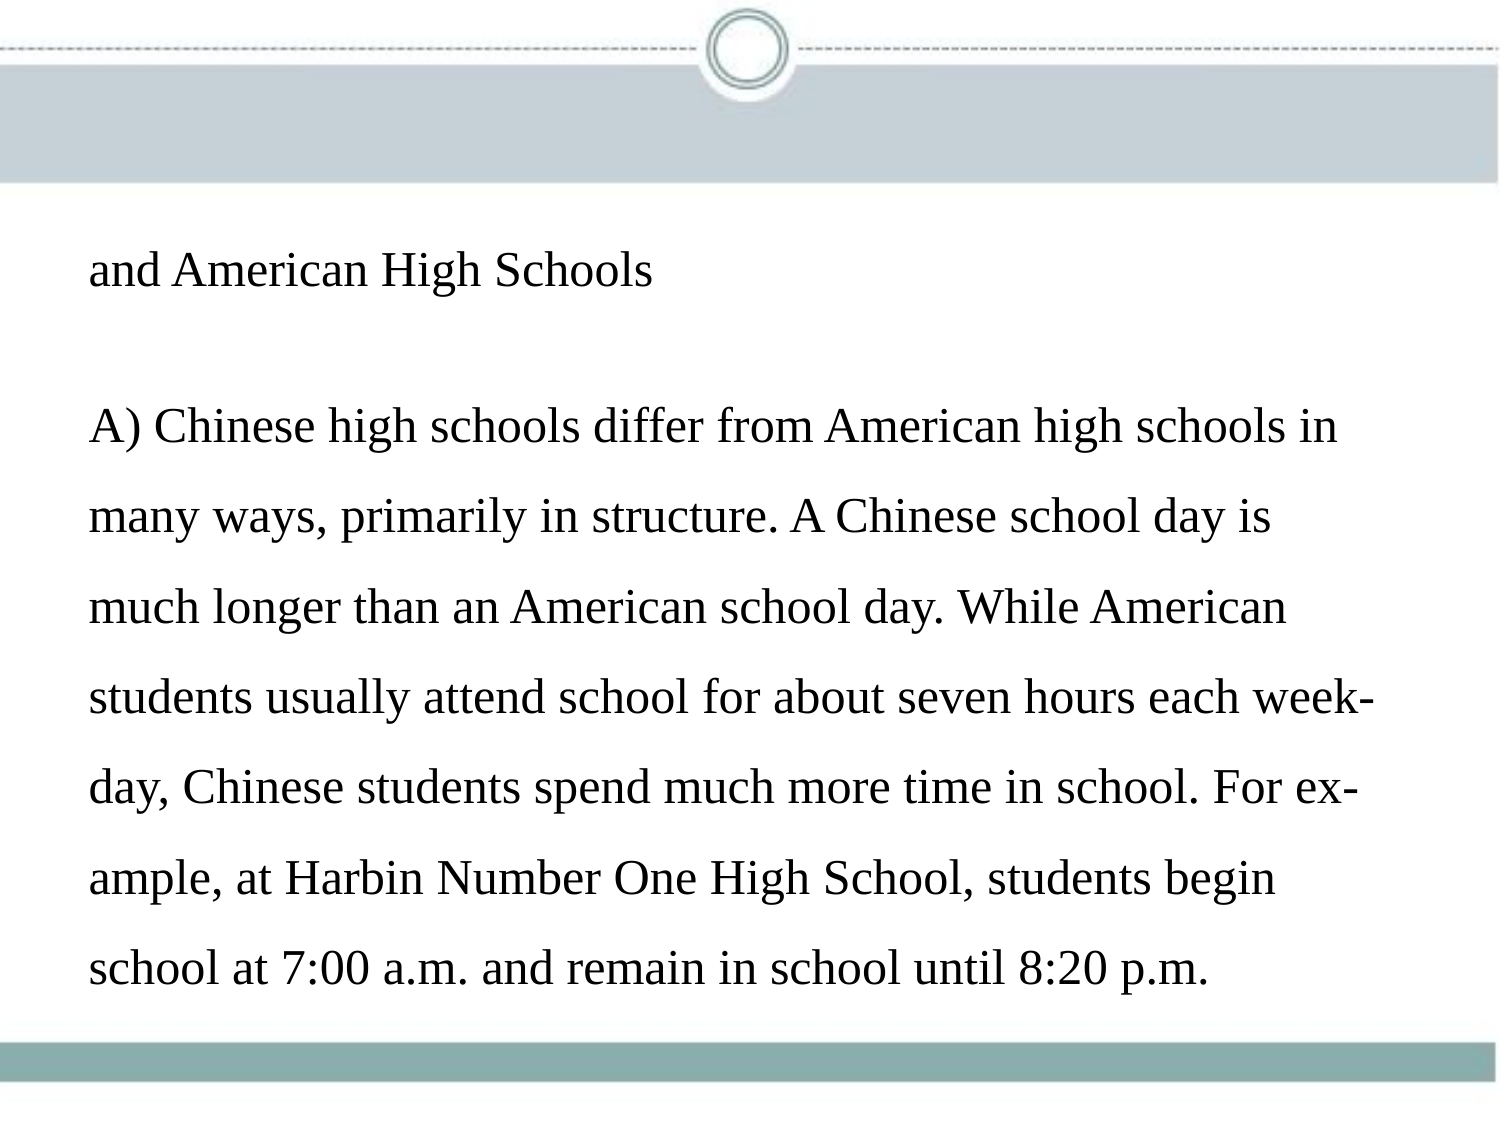

and American High Schools
A) Chinese high schools differ from American high schools in
many ways, primarily in structure. A Chinese school day is
much longer than an American school day. While American
students usually attend school for about seven hours each week-
day, Chinese students spend much more time in school. For ex-
ample, at Harbin Number One High School, students begin
school at 7:00 a.m. and remain in school until 8:20 p.m.